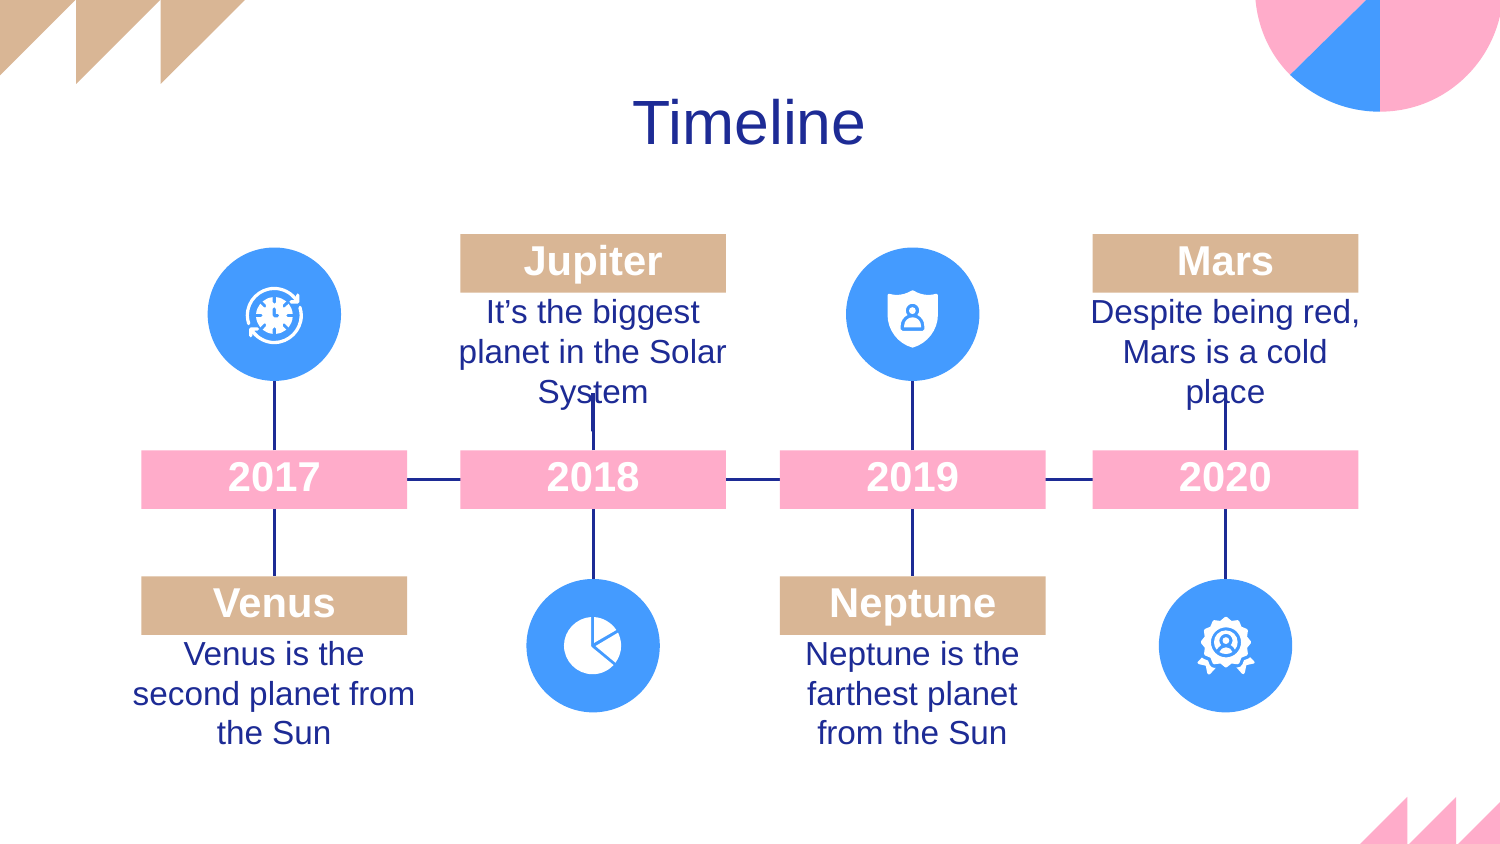

# Timeline
Jupiter
Mars

It’s the biggest planet in the Solar System
Despite being red, Mars is a cold place
2017
2018
2019
2020
Venus
Neptune

Venus is the second planet from the Sun
Neptune is the farthest planet from the Sun